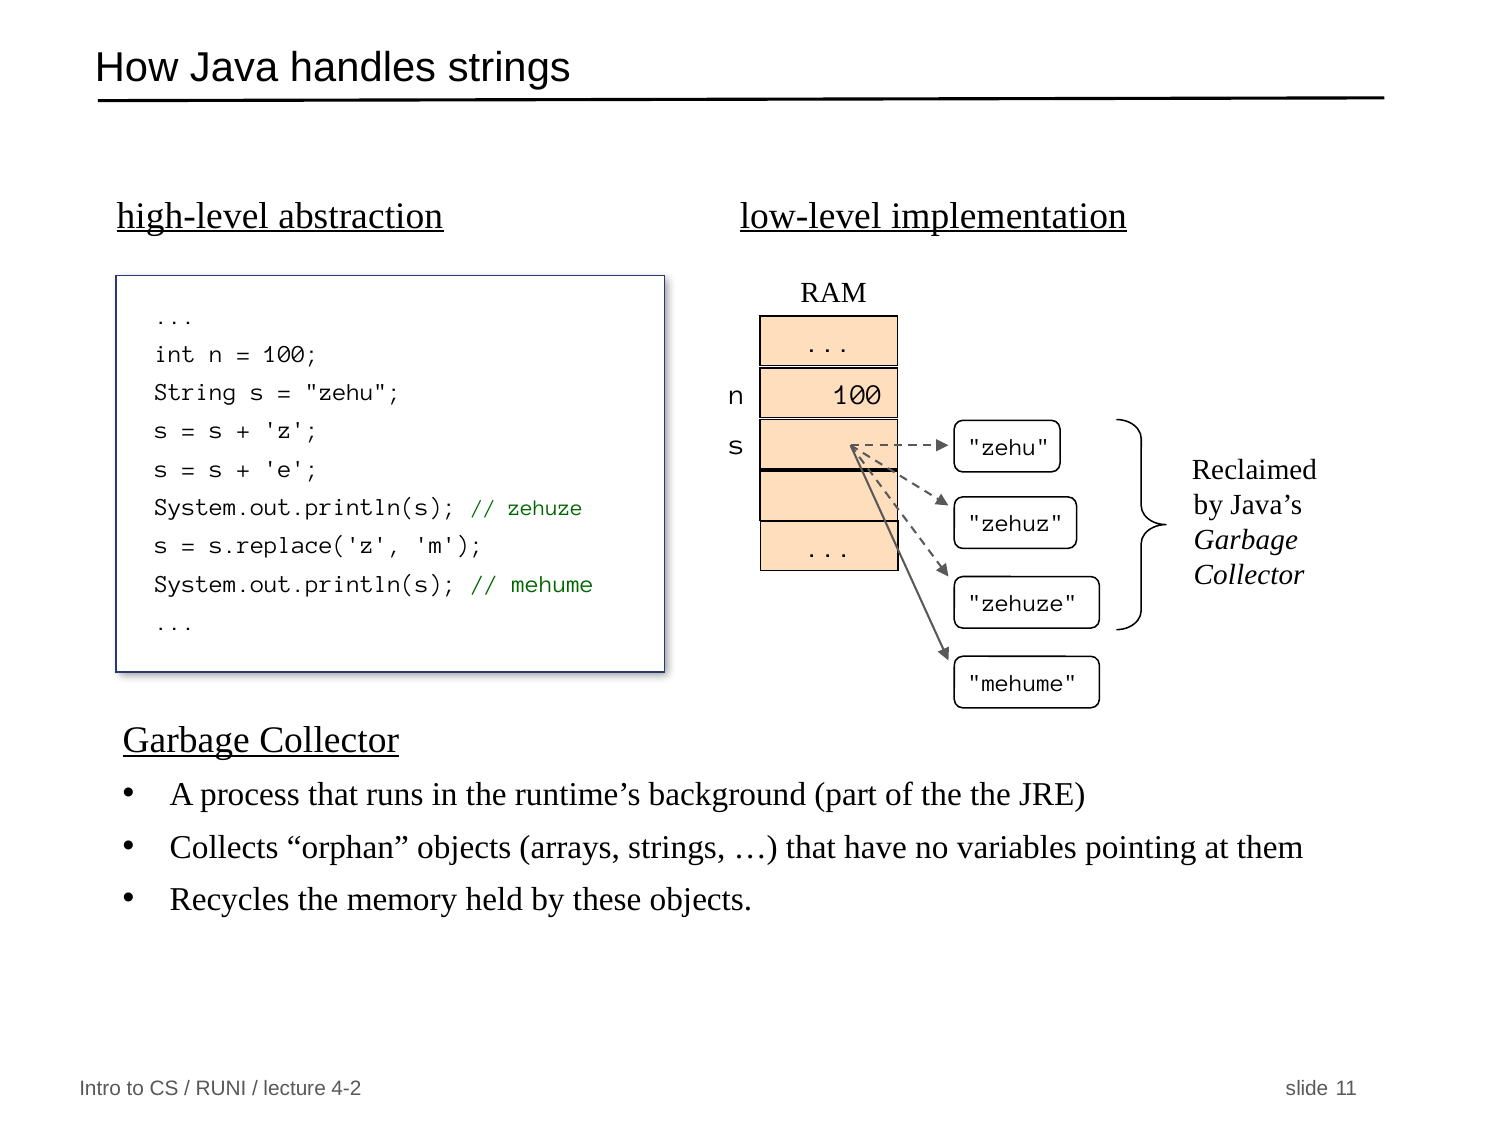

# How Java handles strings
high-level abstraction
low-level implementation
RAM
...
int n = 100;
String s = "zehu";
s = s + 'z';
s = s + 'e';
System.out.println(s); // zehuze
s = s.replace('z', 'm');
System.out.println(s); // mehume
...
...
n
10
 100
s

Reclaimed by Java’s Garbage Collector
"zehu"

"zehuz"
...
"zehuze"
"mehume"
Garbage Collector
A process that runs in the runtime’s background (part of the the JRE)
Collects “orphan” objects (arrays, strings, …) that have no variables pointing at them
Recycles the memory held by these objects.